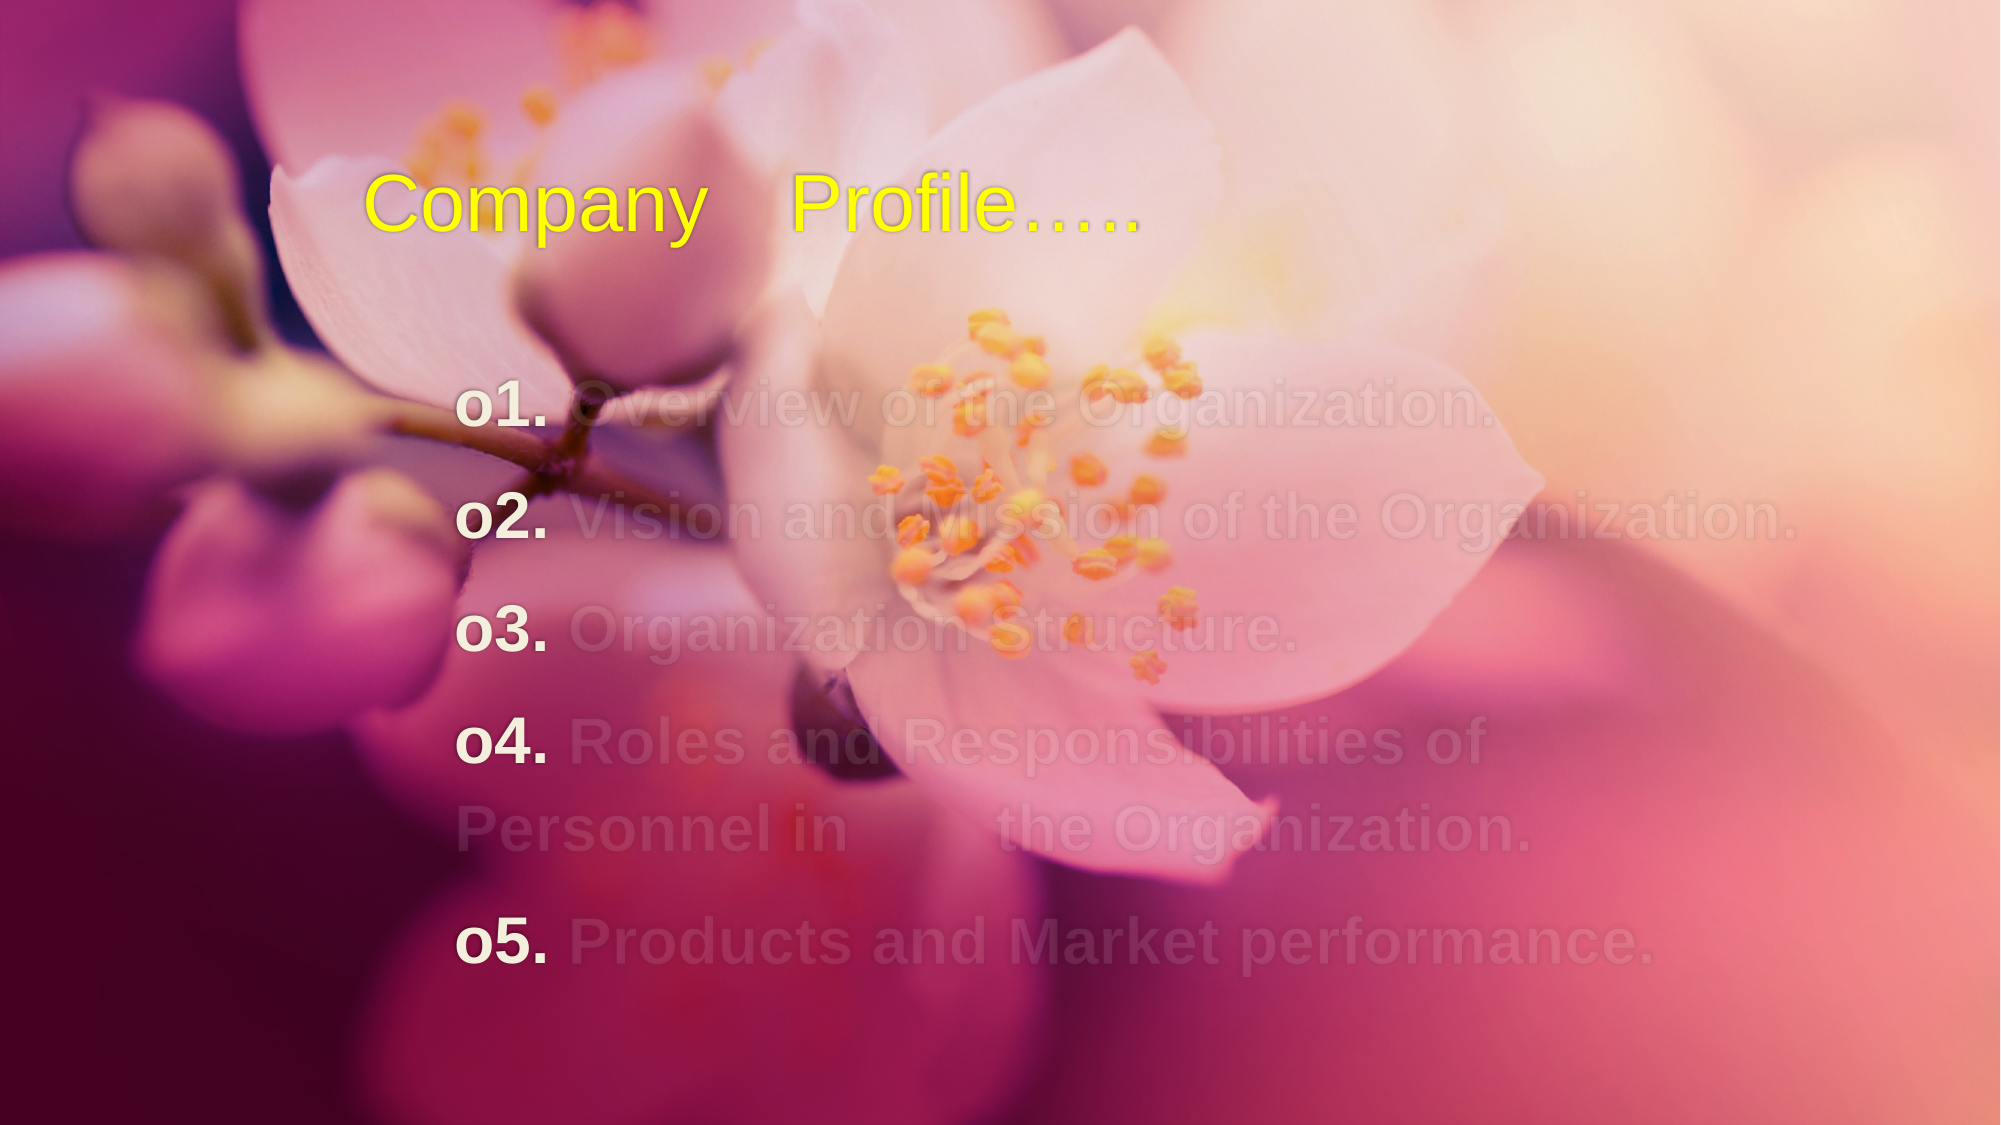

# Company Profile…..
o1. Overview of the Organization.
o2. Vision and Mission of the Organization.
o3. Organization Structure.
o4. Roles and Responsibilities of Personnel in        the Organization.
o5. Products and Market performance.